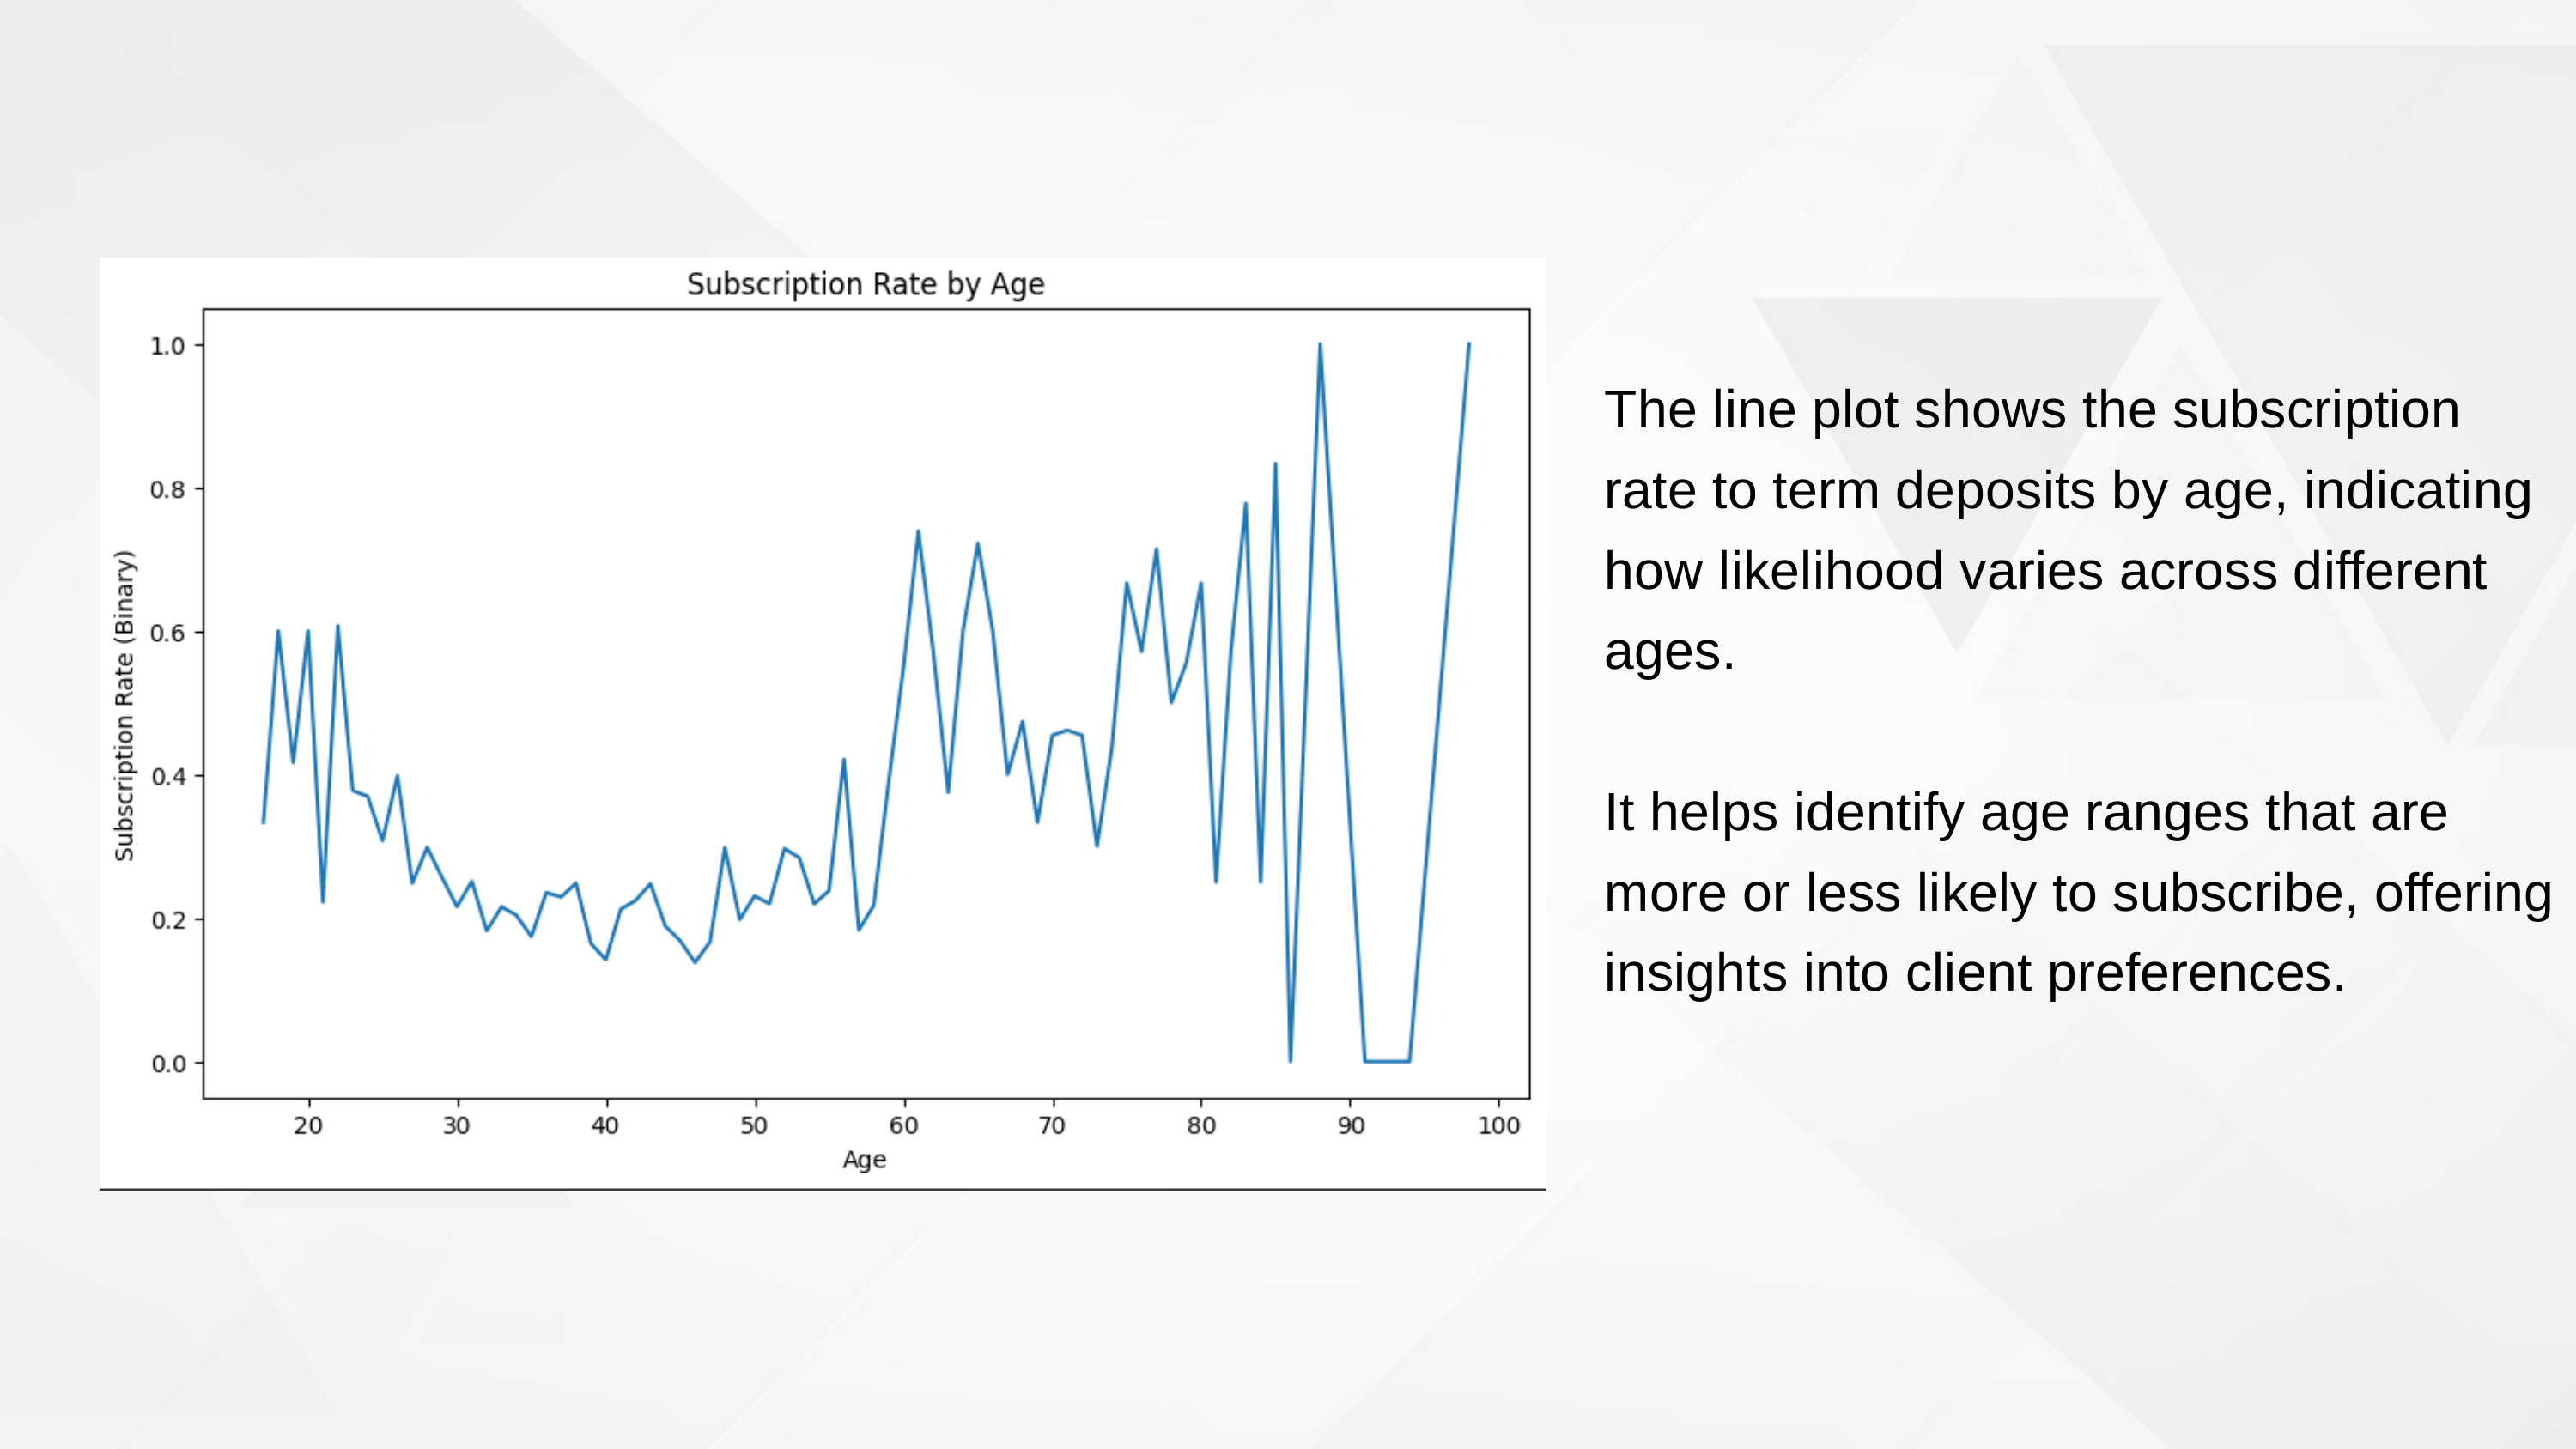

The line plot shows the subscription rate to term deposits by age, indicating how likelihood varies across different ages.

It helps identify age ranges that are more or less likely to subscribe, offering insights into client preferences.